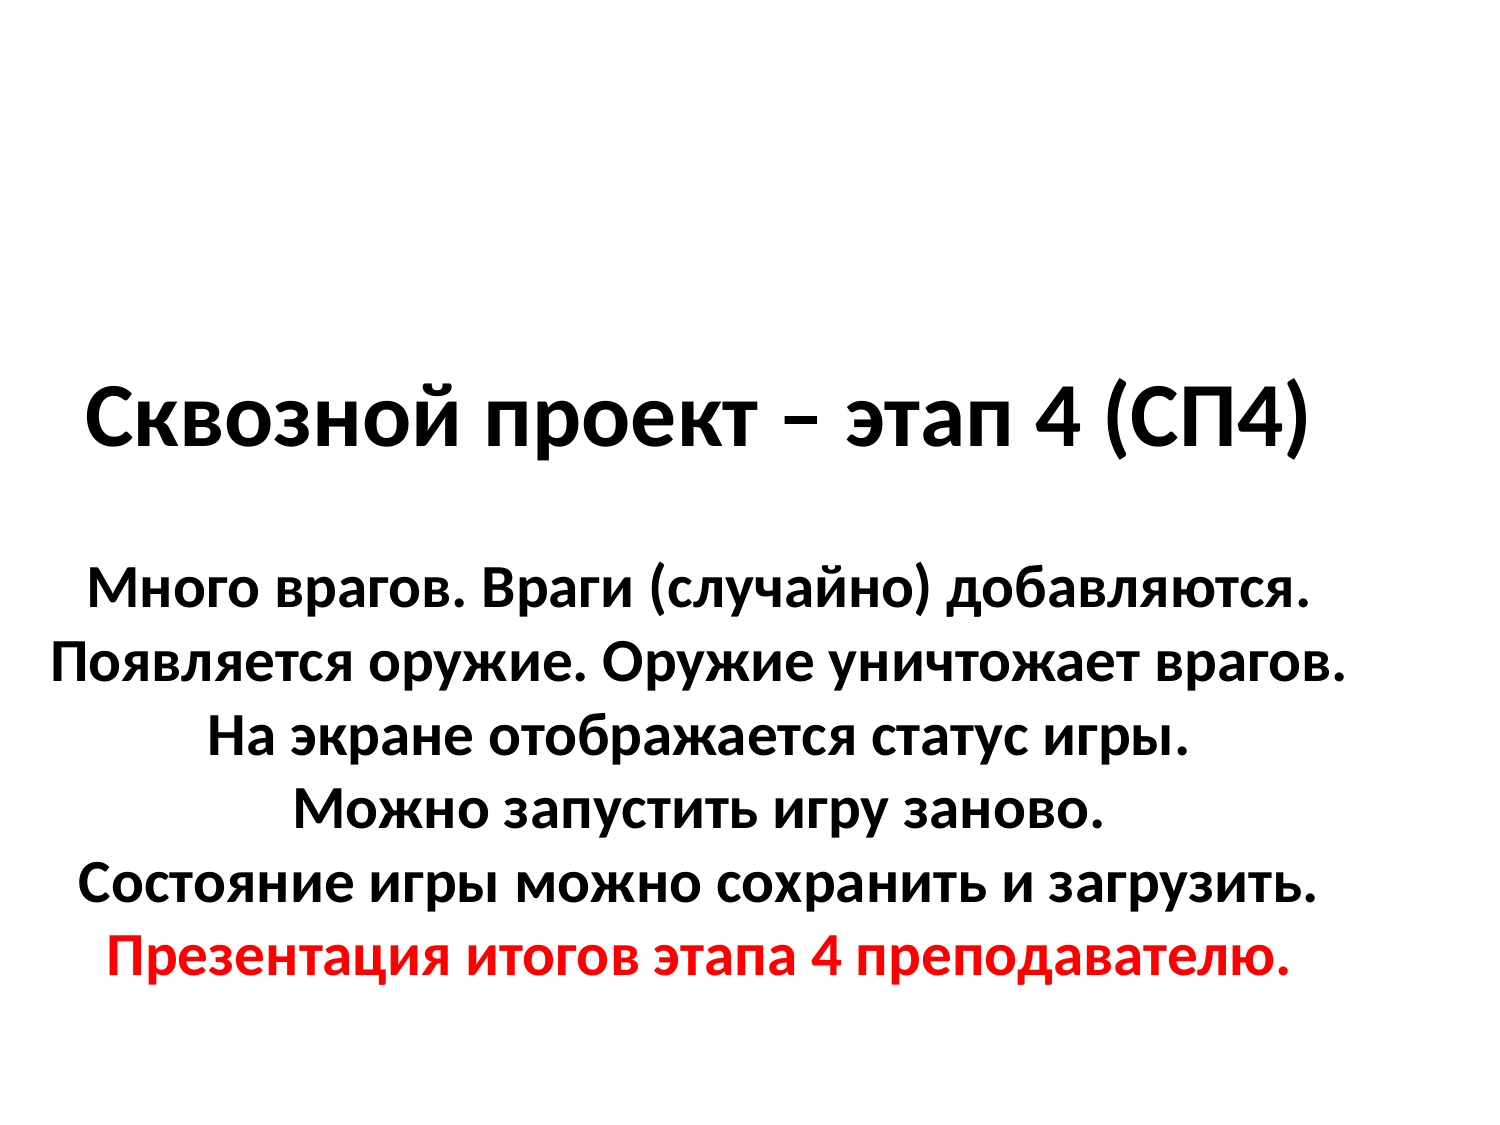

# Сквозной проект – этап 4 (СП4)
Много врагов. Враги (случайно) добавляются.
Появляется оружие. Оружие уничтожает врагов.
На экране отображается статус игры.
Можно запустить игру заново.
Состояние игры можно сохранить и загрузить.
Презентация итогов этапа 4 преподавателю.